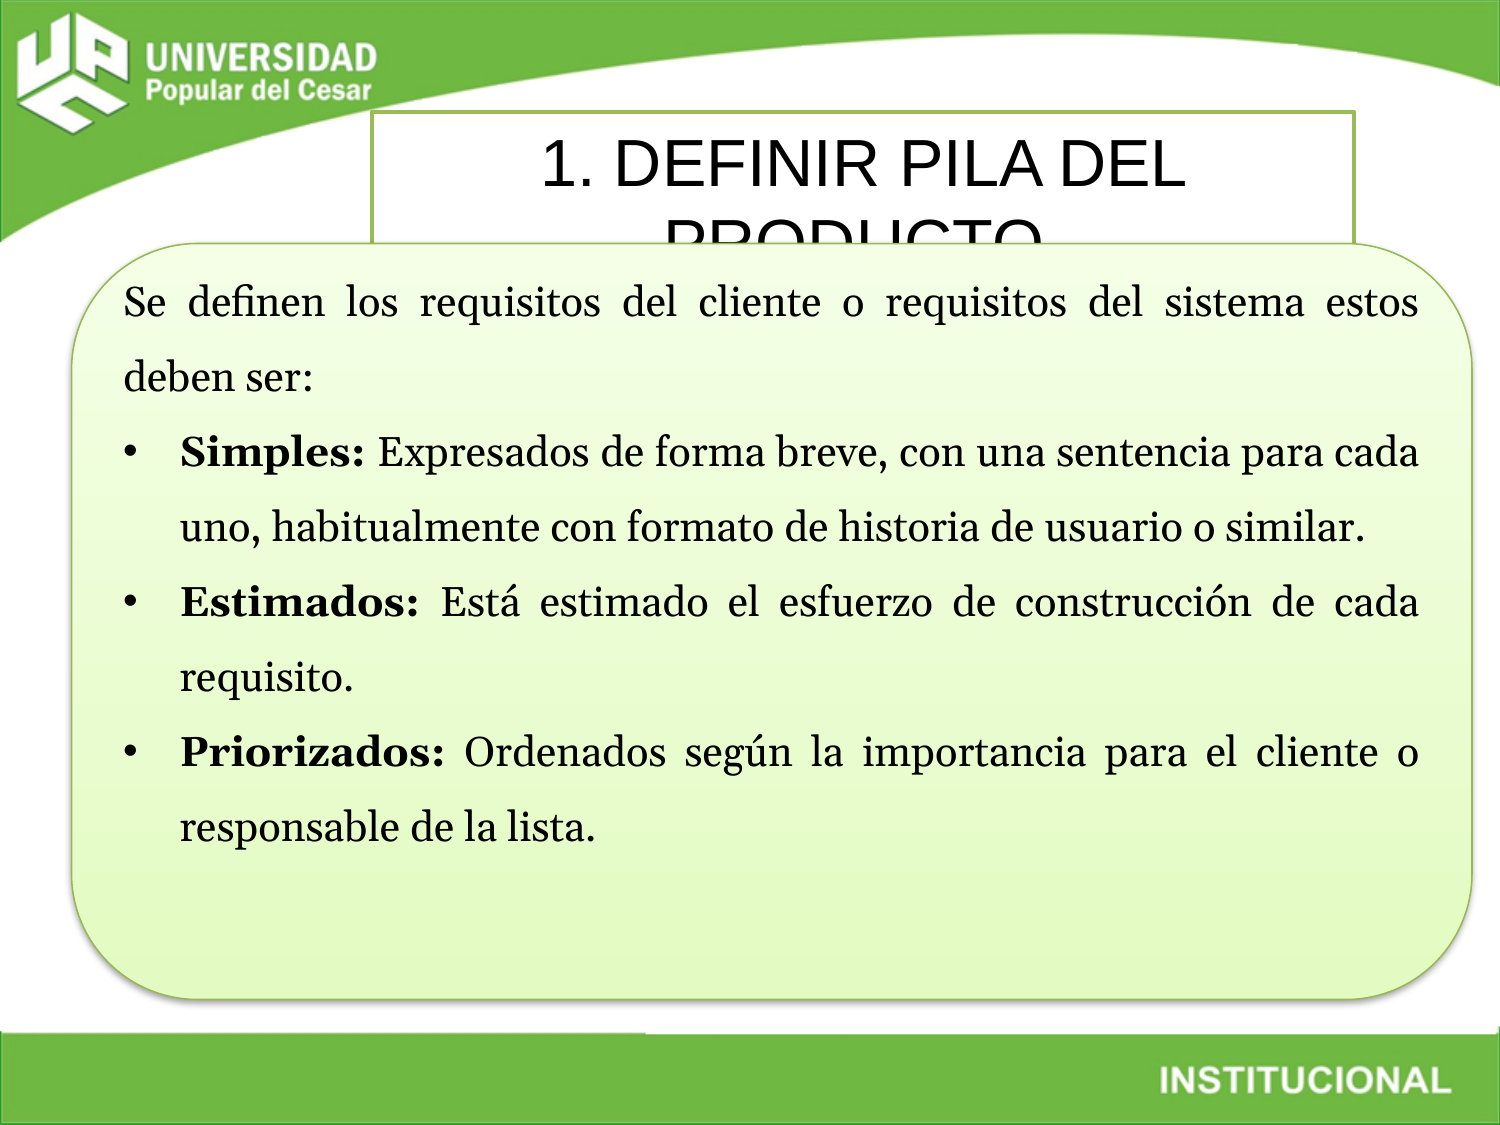

1. DEFINIR PILA DEL PRODUCTO
Se definen los requisitos del cliente o requisitos del sistema estos deben ser:
Simples: Expresados de forma breve, con una sentencia para cada uno, habitualmente con formato de historia de usuario o similar.
Estimados: Está estimado el esfuerzo de construcción de cada requisito.
Priorizados: Ordenados según la importancia para el cliente o responsable de la lista.